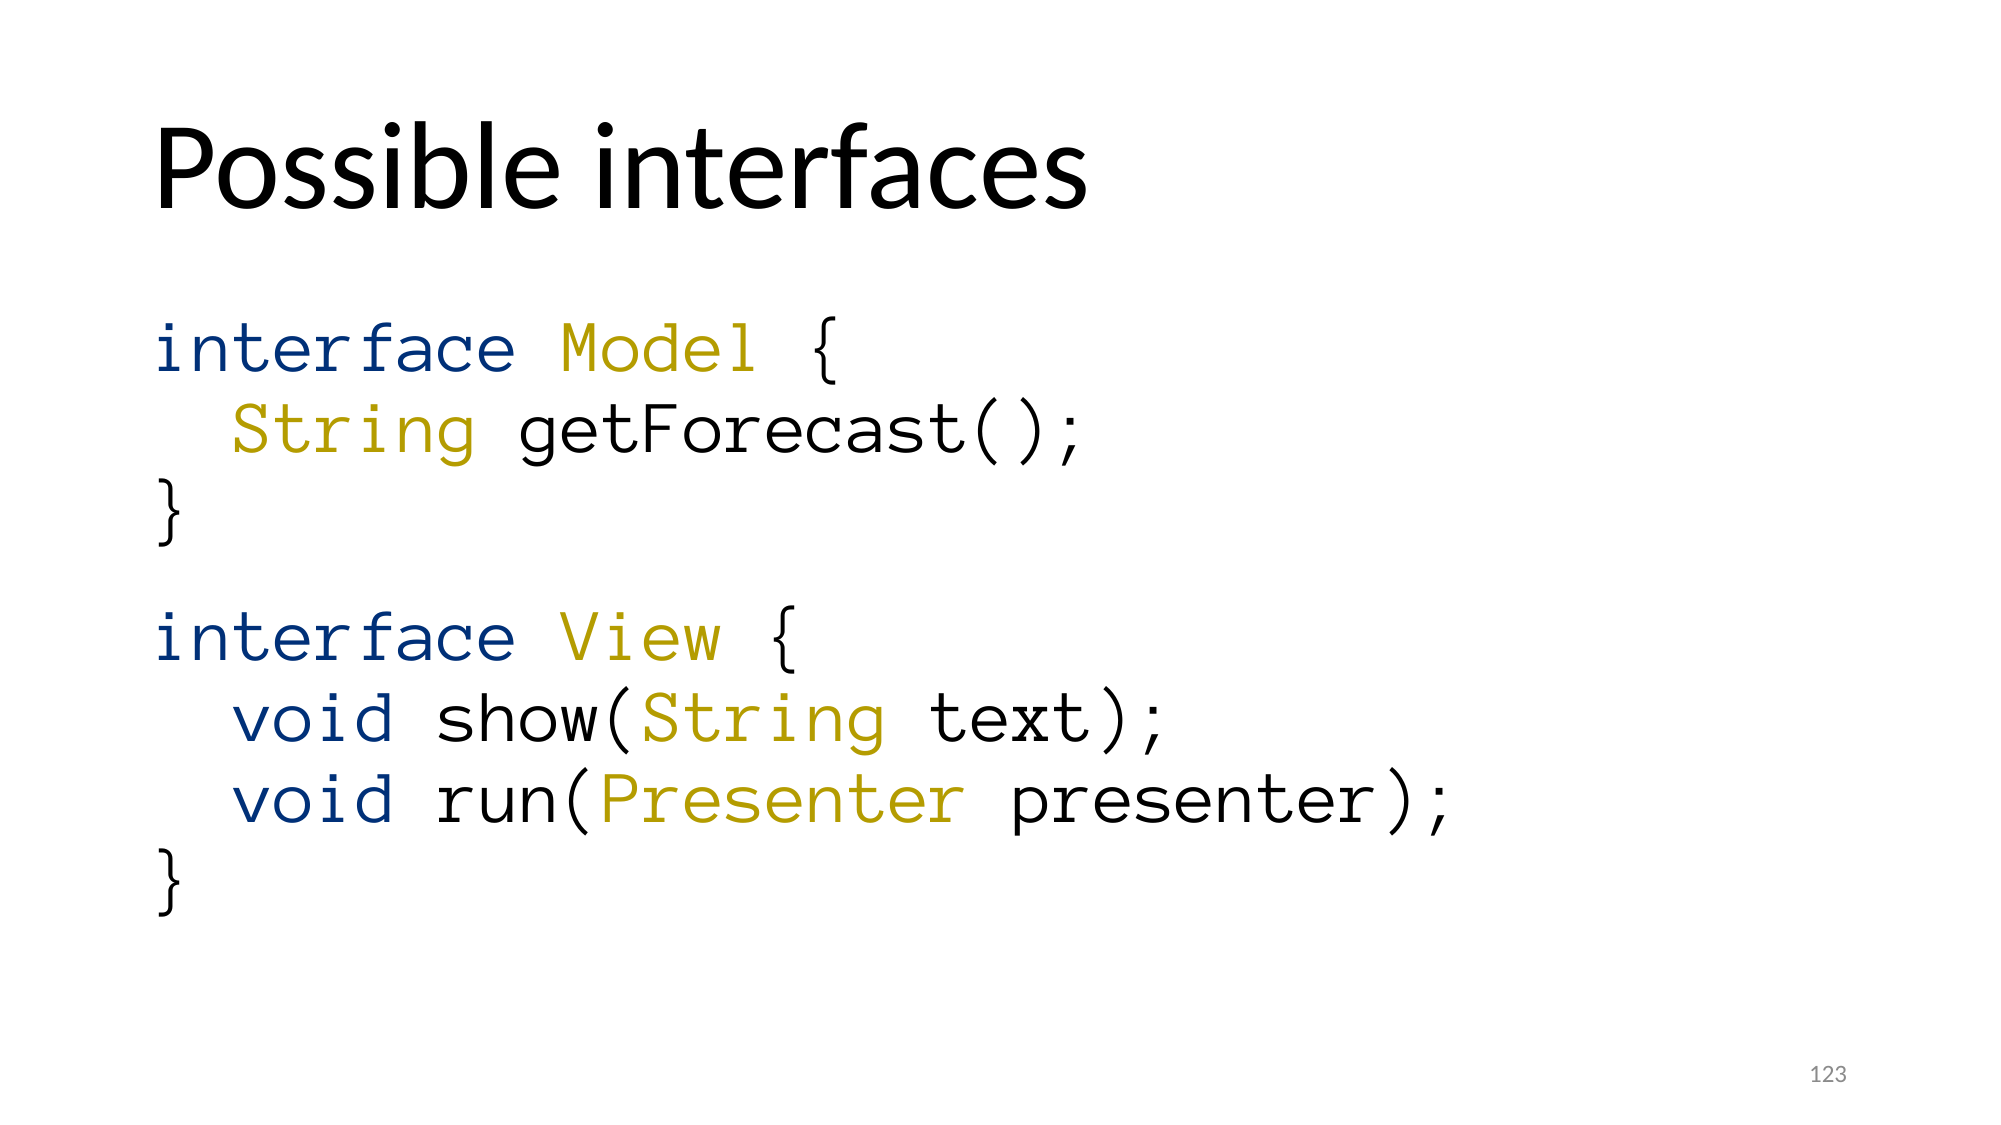

# Possible interfaces
interface Model {
  String getForecast();
}
interface View {
  void show(String text);
  void run(Presenter presenter);
}
123